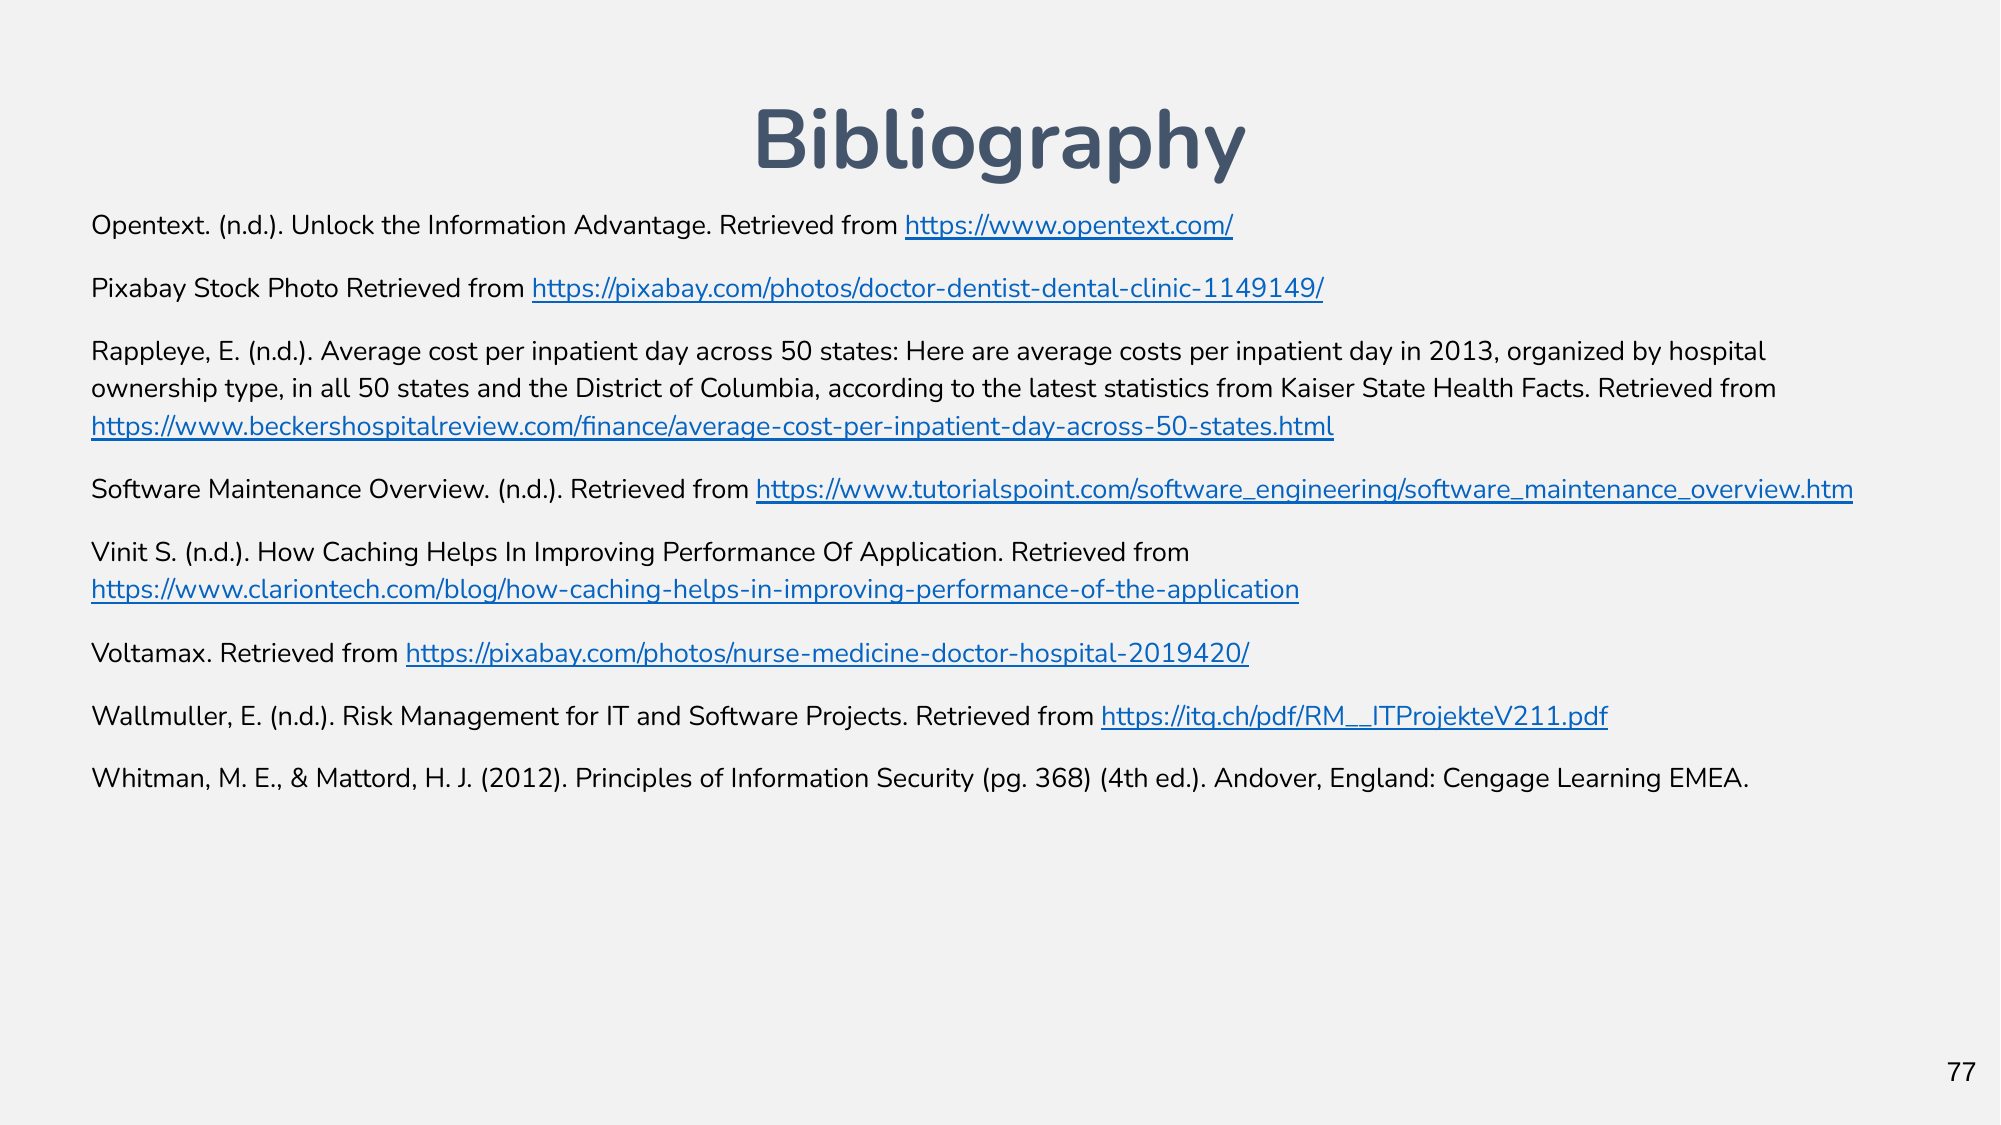

Bibliography
Opentext. (n.d.). Unlock the Information Advantage. Retrieved from https://www.opentext.com/
Pixabay Stock Photo Retrieved from https://pixabay.com/photos/doctor-dentist-dental-clinic-1149149/
Rappleye, E. (n.d.). Average cost per inpatient day across 50 states: Here are average costs per inpatient day in 2013, organized by hospital ownership type, in all 50 states and the District of Columbia, according to the latest statistics from Kaiser State Health Facts. Retrieved from https://www.beckershospitalreview.com/finance/average-cost-per-inpatient-day-across-50-states.html
Software Maintenance Overview. (n.d.). Retrieved from https://www.tutorialspoint.com/software_engineering/software_maintenance_overview.htm
Vinit S. (n.d.). How Caching Helps In Improving Performance Of Application. Retrieved from https://www.clariontech.com/blog/how-caching-helps-in-improving-performance-of-the-application
Voltamax. Retrieved from https://pixabay.com/photos/nurse-medicine-doctor-hospital-2019420/
Wallmuller, E. (n.d.). Risk Management for IT and Software Projects. Retrieved from https://itq.ch/pdf/RM__ITProjekteV211.pdf
Whitman, M. E., & Mattord, H. J. (2012). Principles of Information Security (pg. 368) (4th ed.). Andover, England: Cengage Learning EMEA.
77